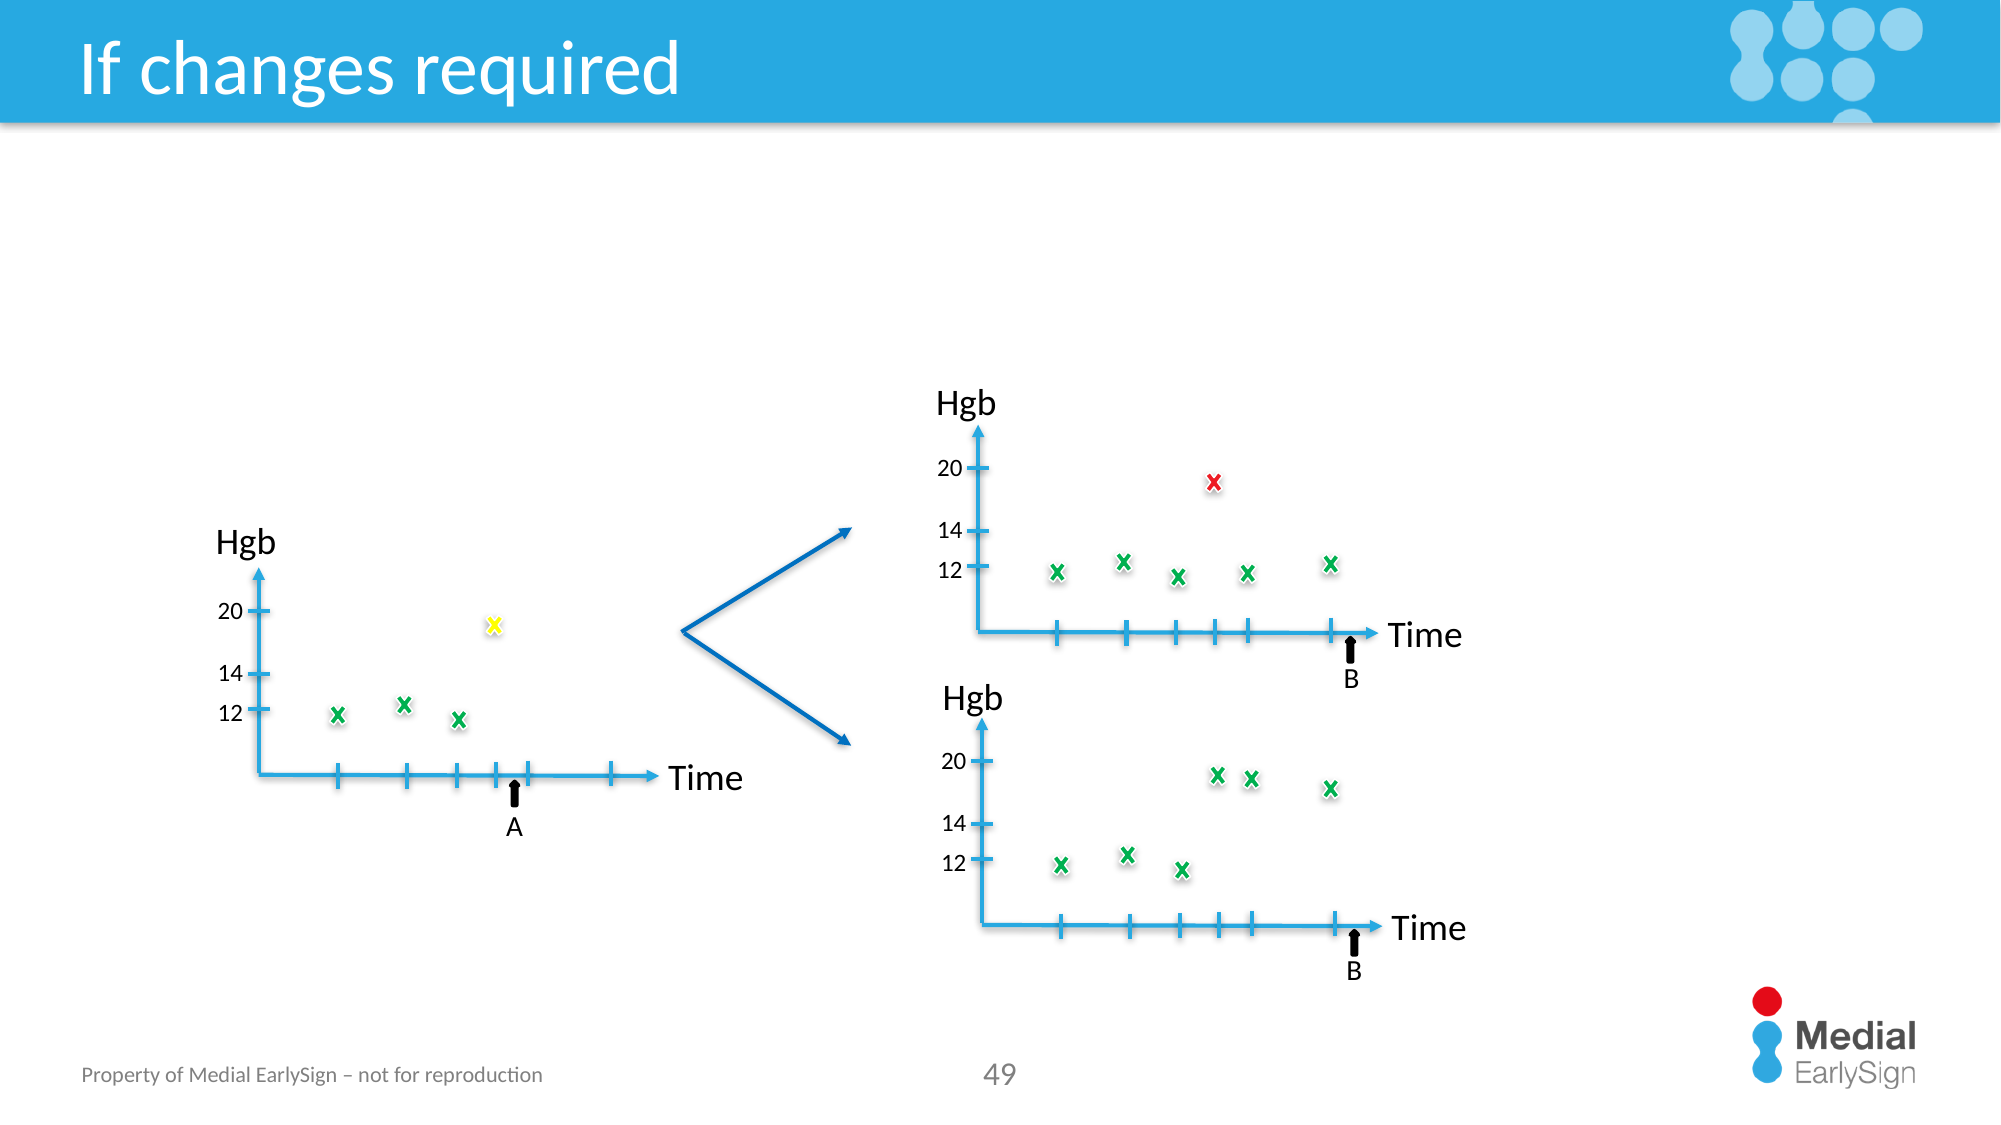

# If changes required

Hgb
20

14
Hgb
12

20
Time

14
B
Hgb
12

20
Time

14
A
12

Time

B